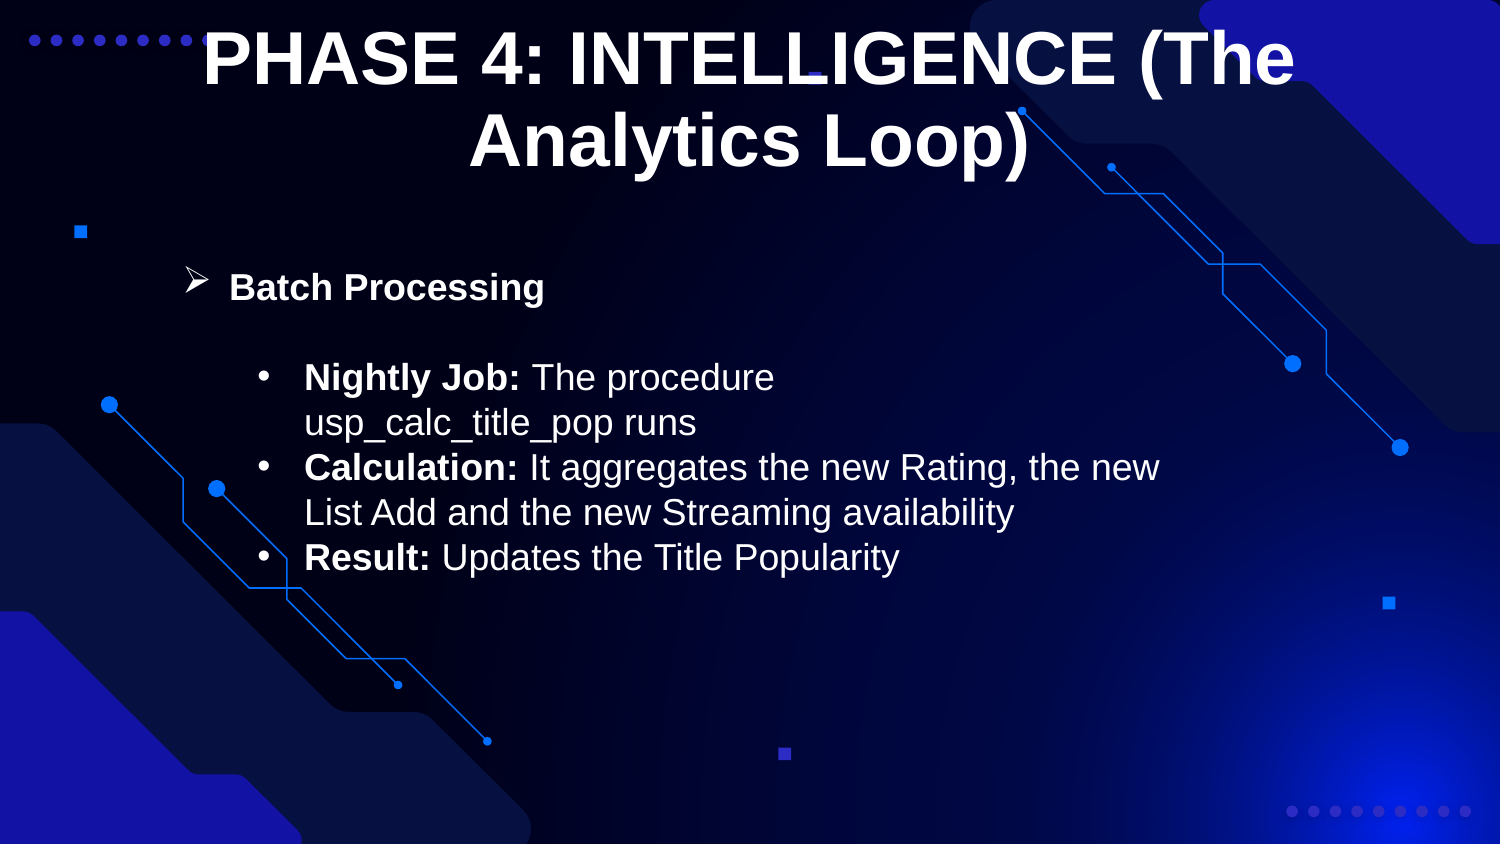

# PHASE 4: INTELLIGENCE (The Analytics Loop)
Batch Processing
Nightly Job: The procedure 
usp_calc_title_pop runs
Calculation: It aggregates the new Rating, the new List Add and the new Streaming availability
Result: Updates the Title Popularity